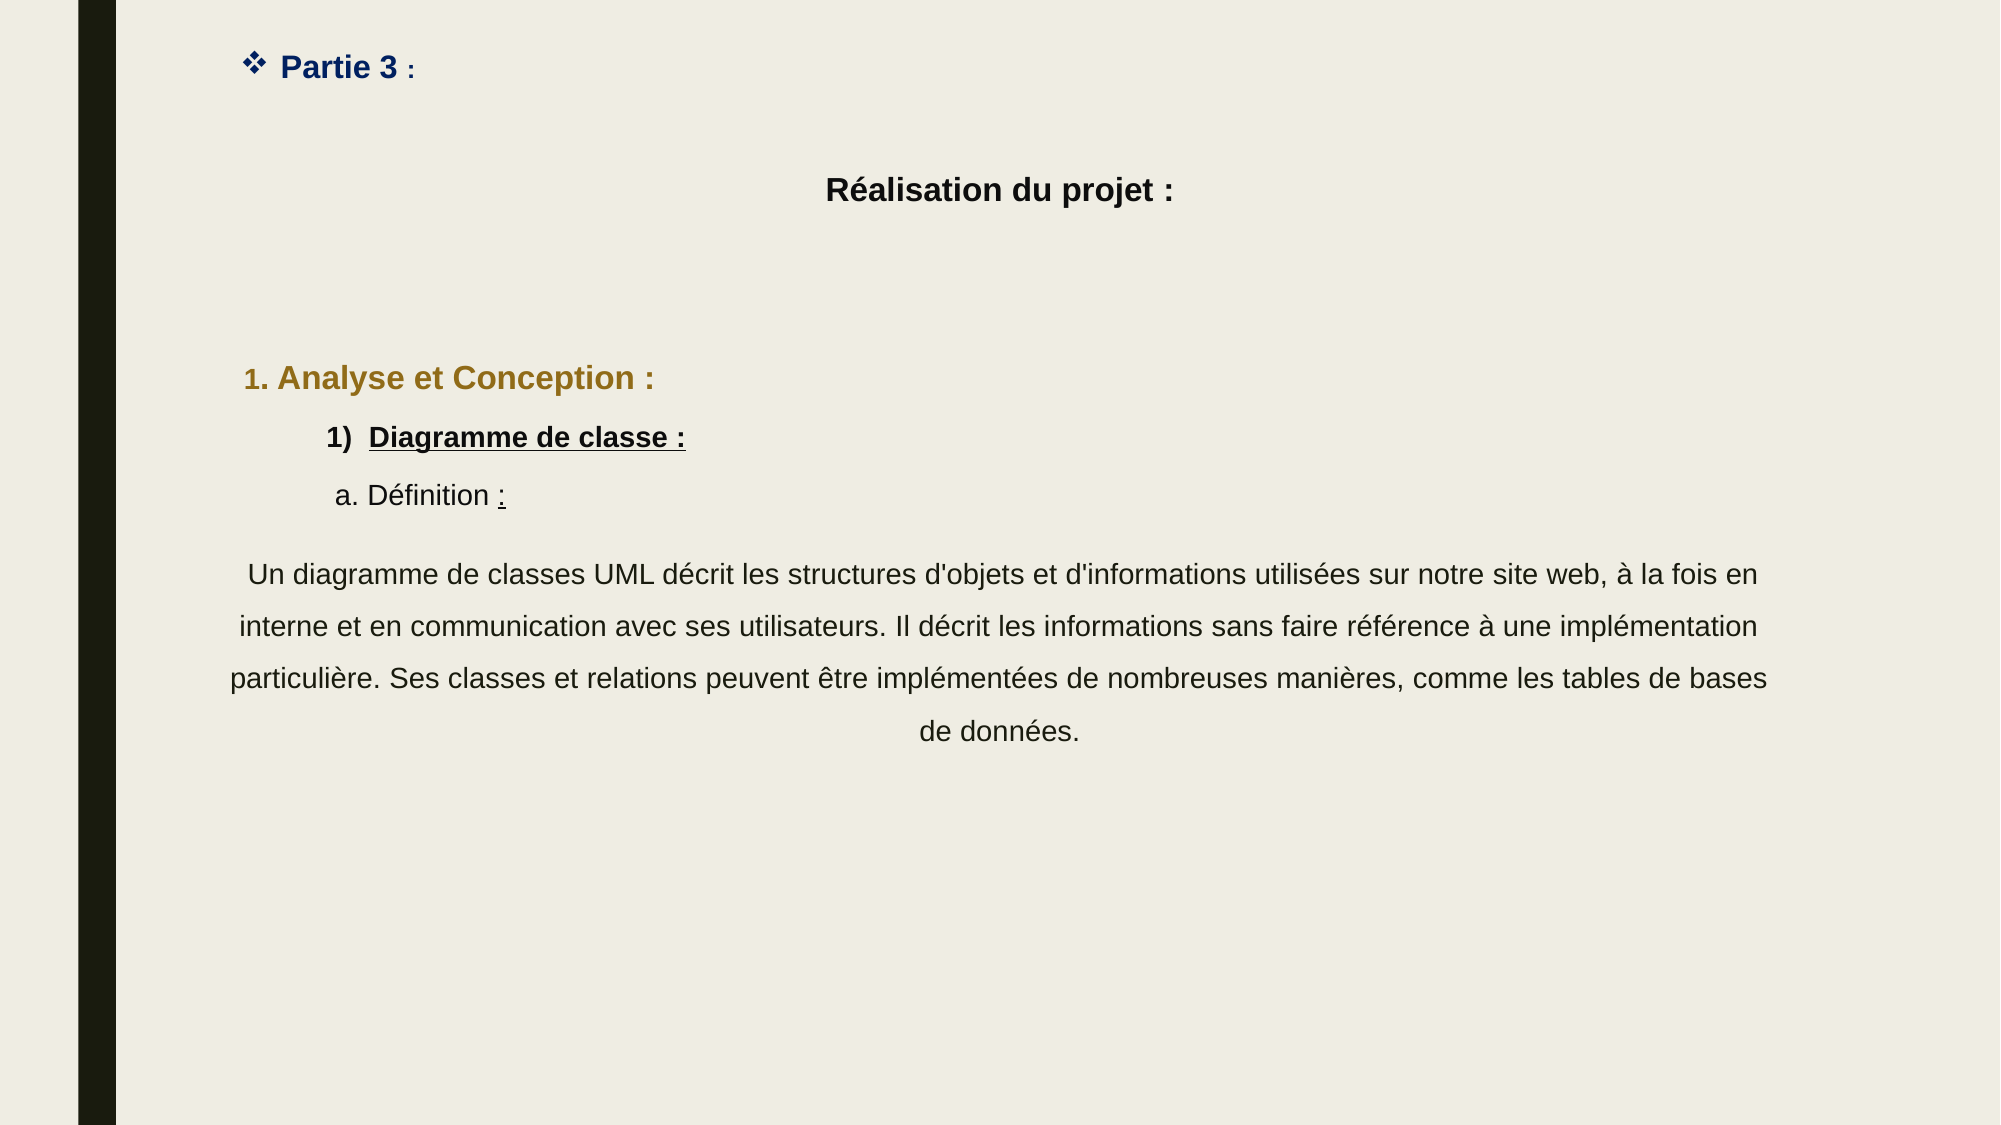

# Partie 3 :
Réalisation du projet :

  1. Analyse et Conception :
            1)  Diagramme de classe :
             a. Définition :
 Un diagramme de classes UML décrit les structures d'objets et d'informations utilisées sur notre site web, à la fois en interne et en communication avec ses utilisateurs. Il décrit les informations sans faire référence à une implémentation particulière. Ses classes et relations peuvent être implémentées de nombreuses manières, comme les tables de bases de données.